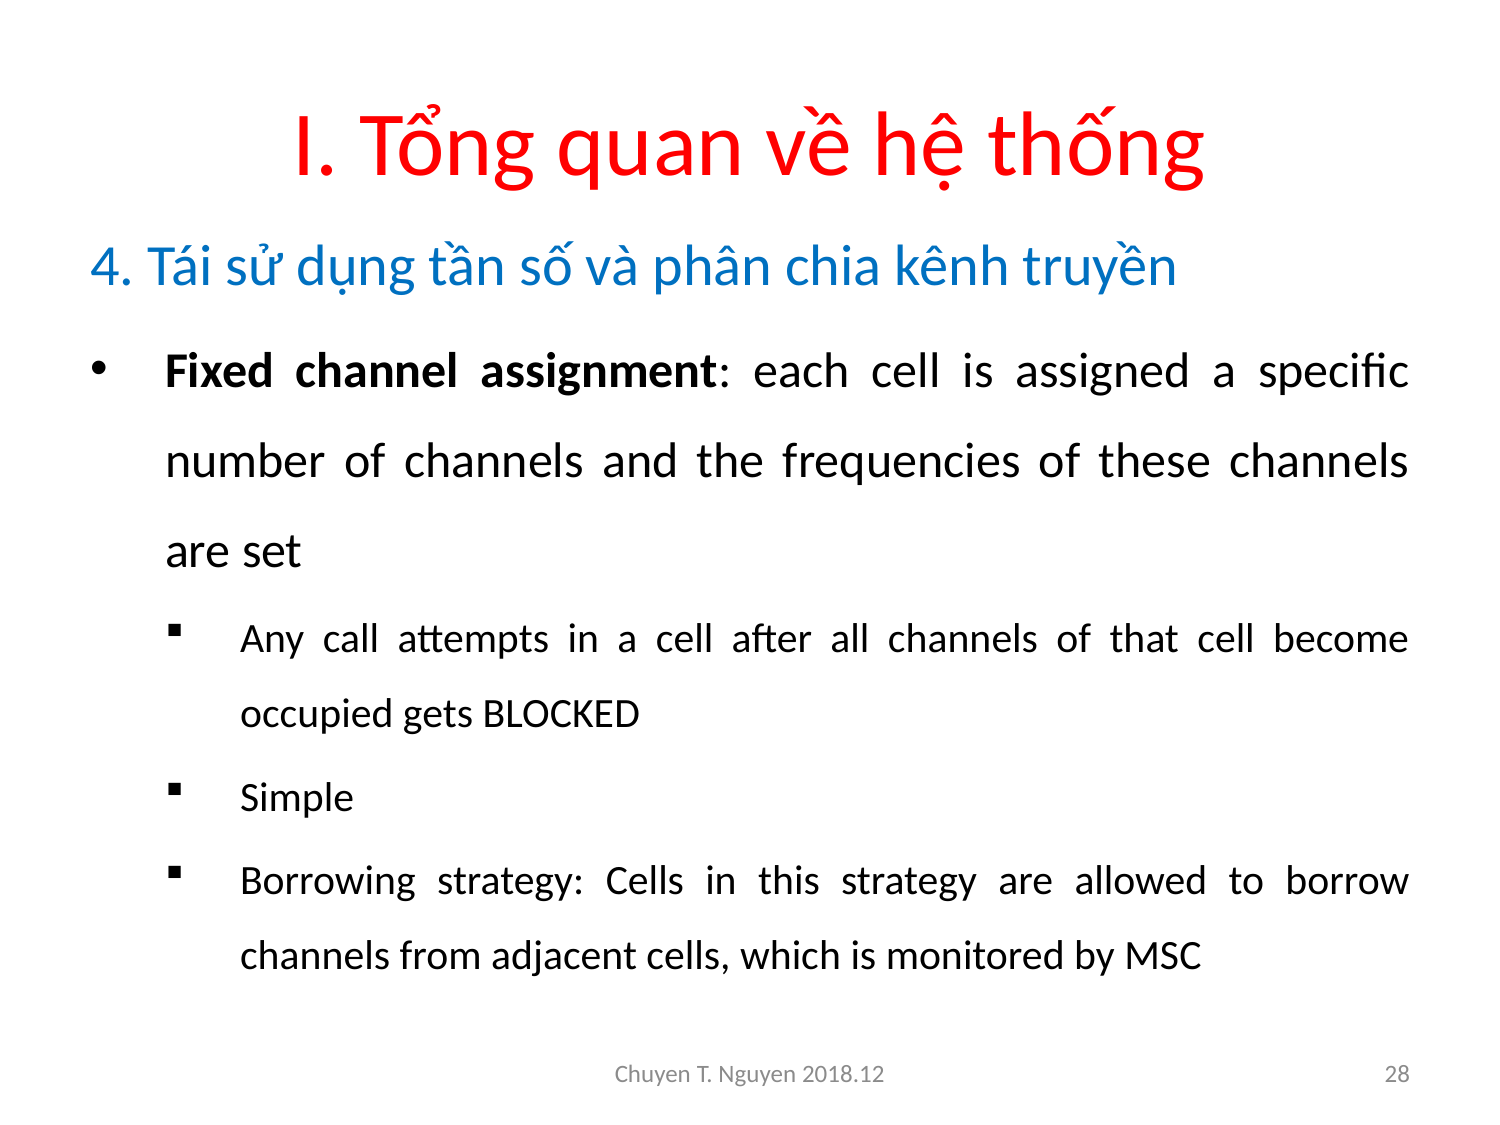

# I. Tổng quan về hệ thống
4. Tái sử dụng tần số và phân chia kênh truyền
Fixed channel assignment: each cell is assigned a specific number of channels and the frequencies of these channels are set
Any call attempts in a cell after all channels of that cell become occupied gets BLOCKED
Simple
Borrowing strategy: Cells in this strategy are allowed to borrow channels from adjacent cells, which is monitored by MSC
Chuyen T. Nguyen 2018.12
28